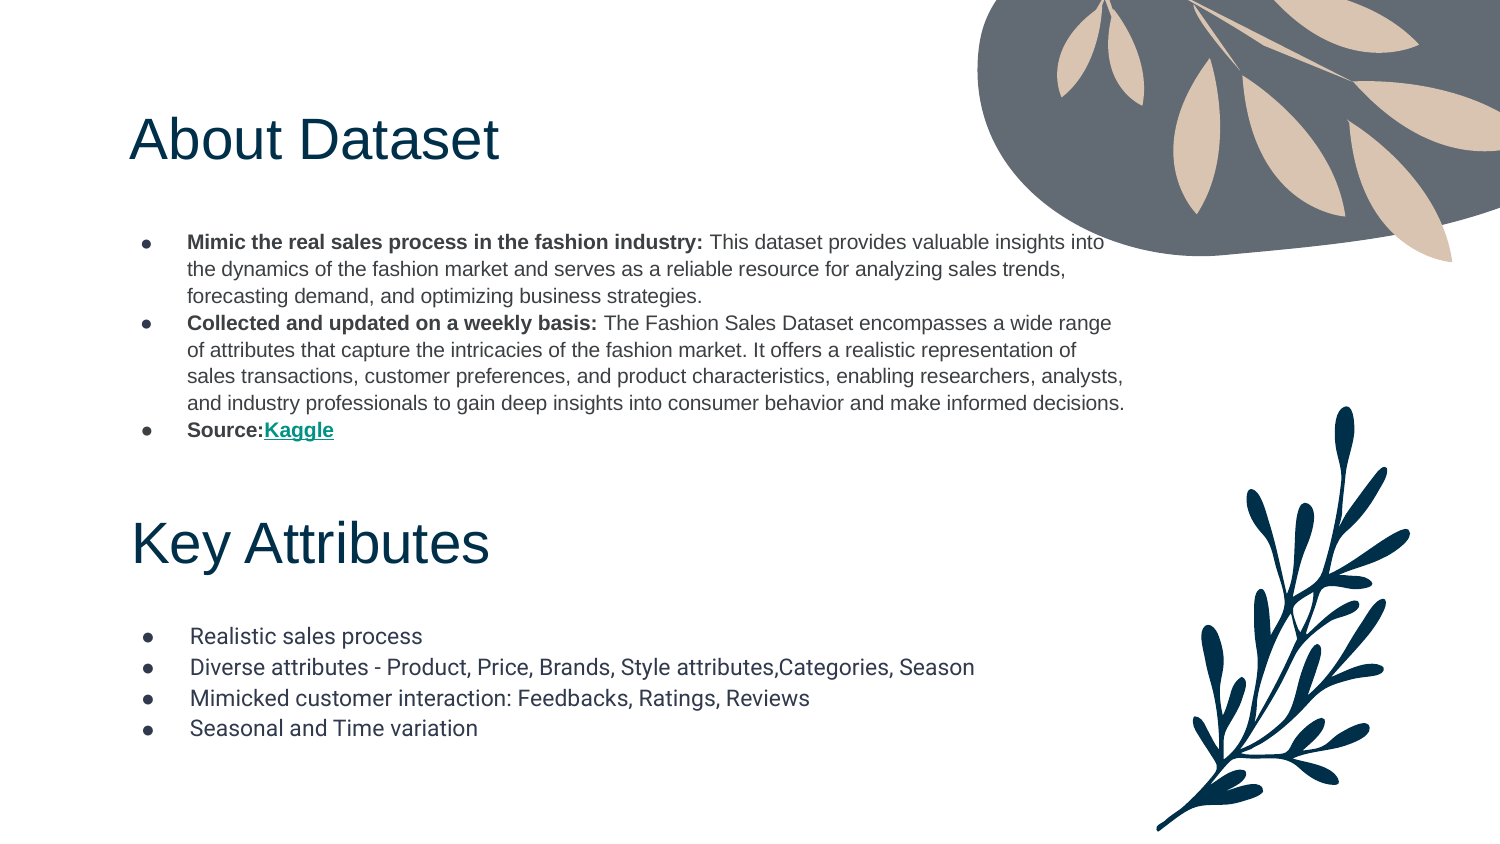

# About Dataset
Mimic the real sales process in the fashion industry: This dataset provides valuable insights into the dynamics of the fashion market and serves as a reliable resource for analyzing sales trends, forecasting demand, and optimizing business strategies.
Collected and updated on a weekly basis: The Fashion Sales Dataset encompasses a wide range of attributes that capture the intricacies of the fashion market. It offers a realistic representation of sales transactions, customer preferences, and product characteristics, enabling researchers, analysts, and industry professionals to gain deep insights into consumer behavior and make informed decisions.
Source:Kaggle

Key Attributes
Realistic sales process
Diverse attributes - Product, Price, Brands, Style attributes,Categories, Season
Mimicked customer interaction: Feedbacks, Ratings, Reviews
Seasonal and Time variation